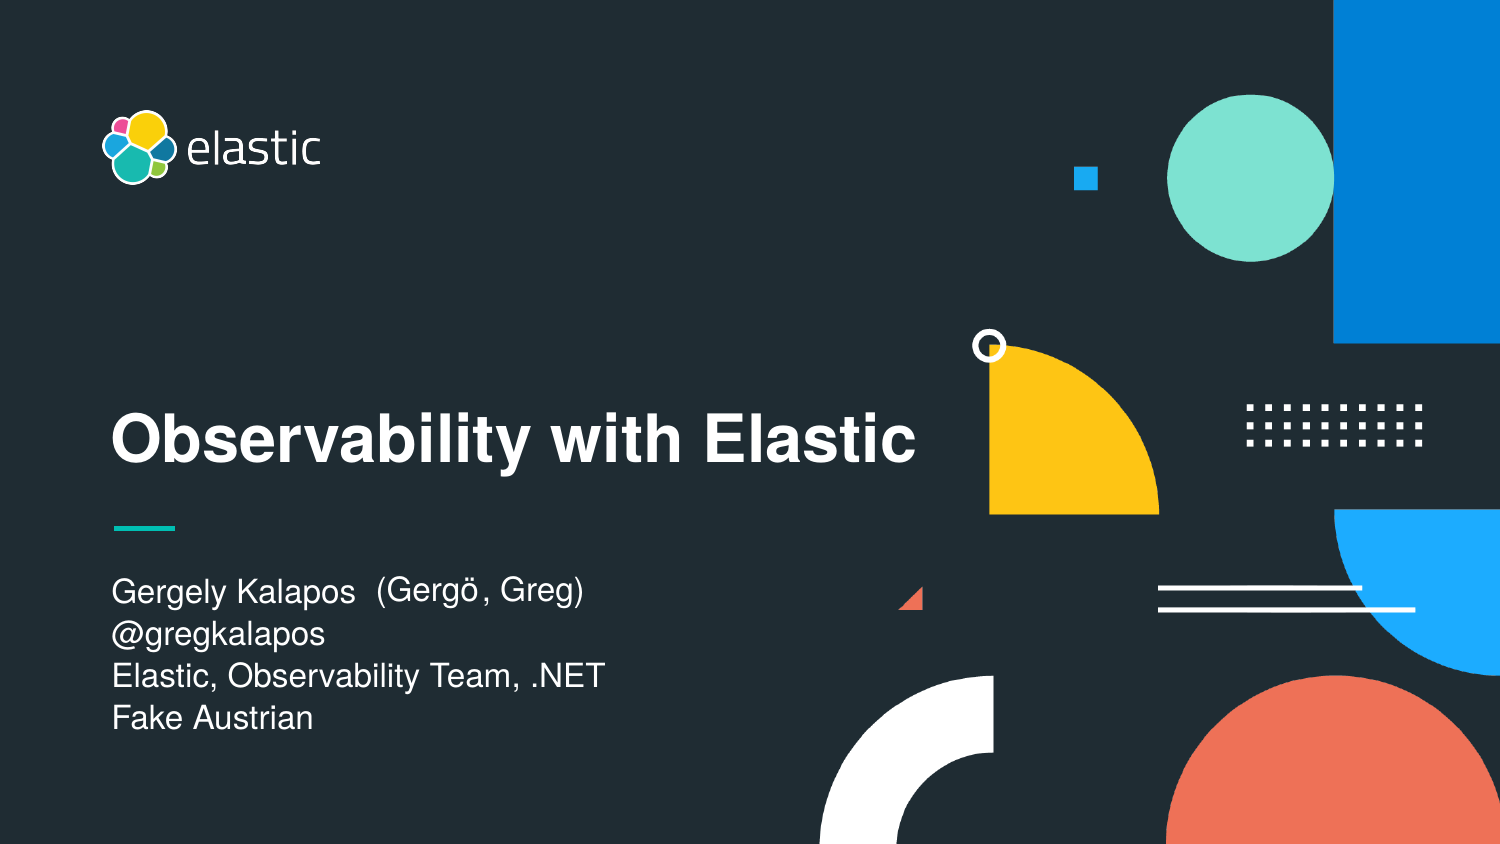

Observability with Elastic
(Gergö
, Greg)
Gergely Kalapos
@gregkalapos
Elastic, Observability Team, .NET
Fake Austrian